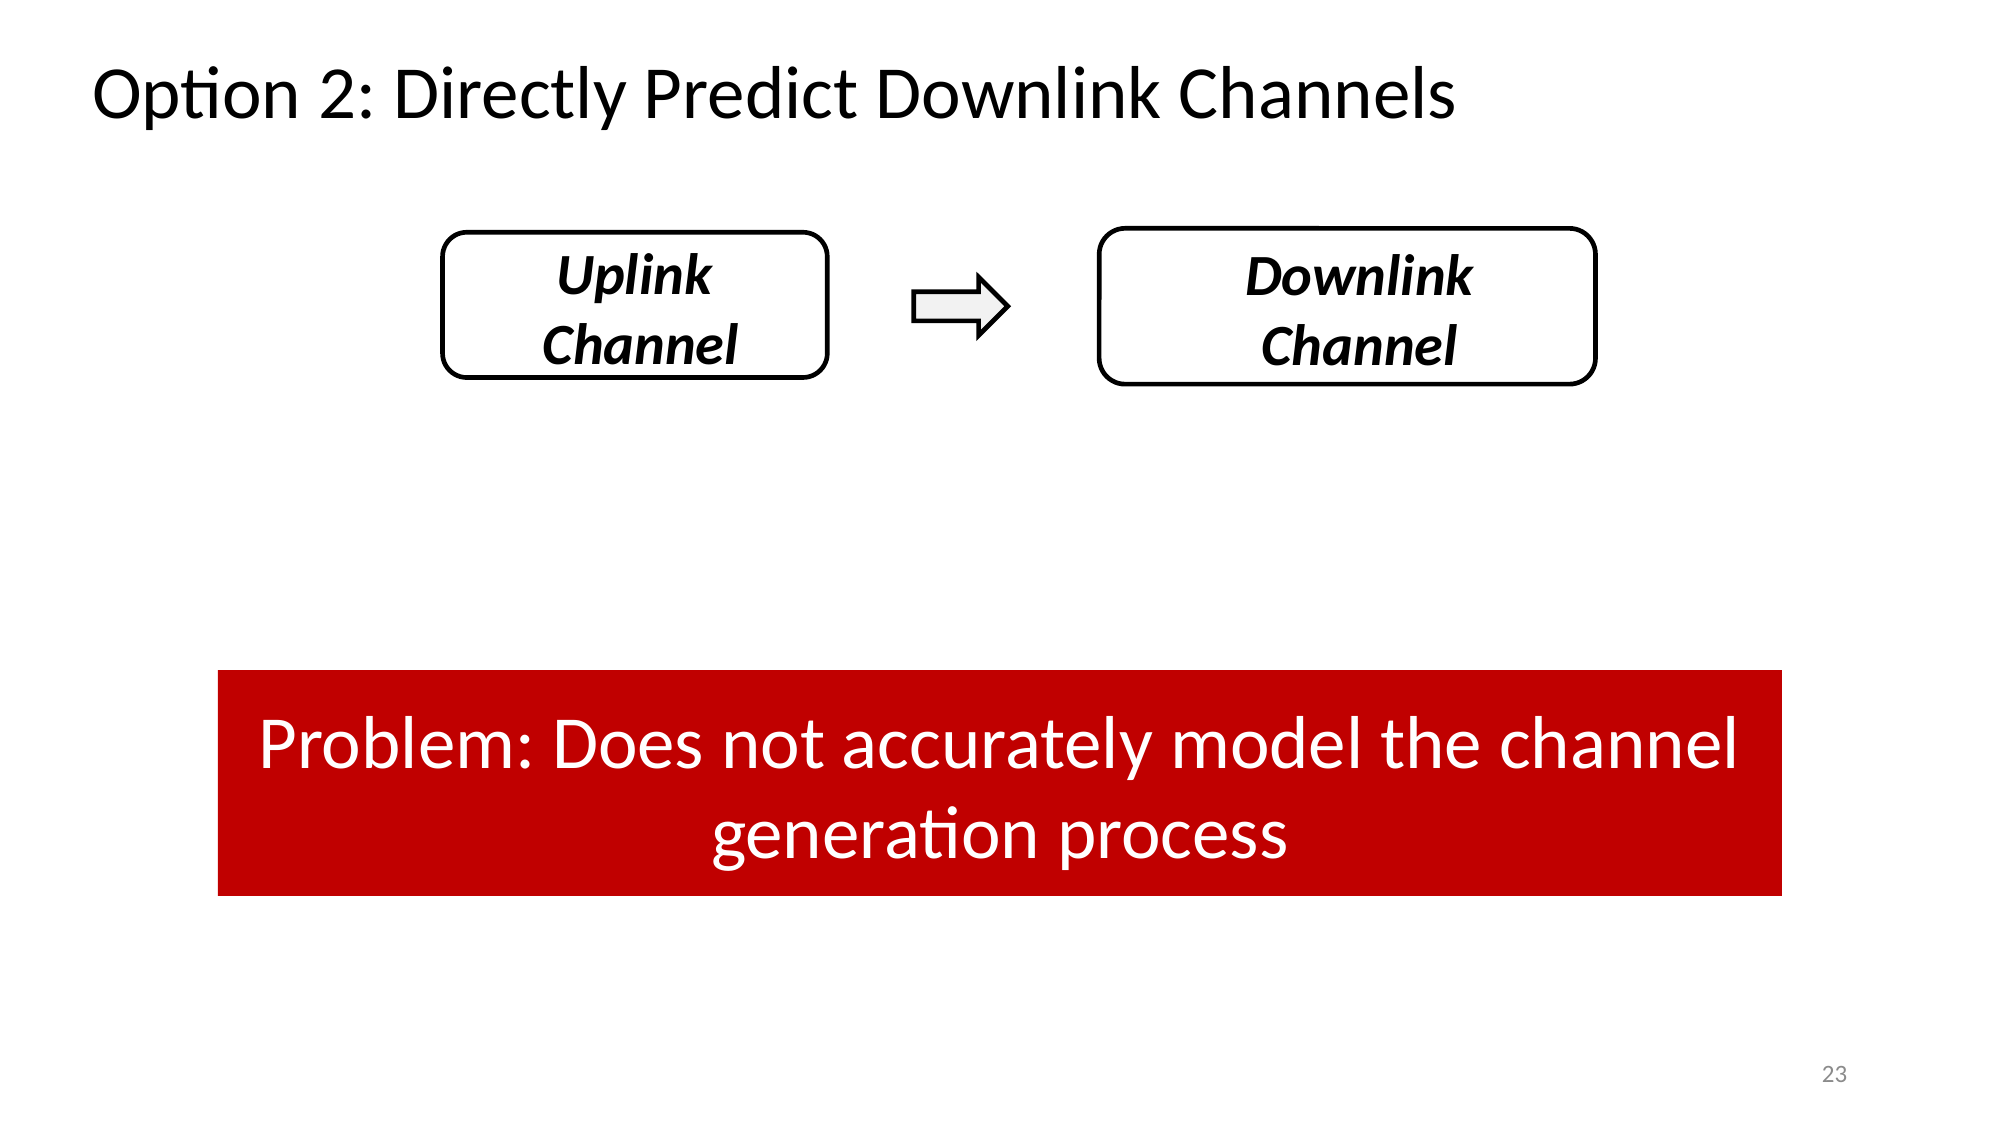

Option 2: Directly Predict Downlink Channels

Downlink Channel
Uplink
Channel

Problem: Does not accurately model the channel generation process
23